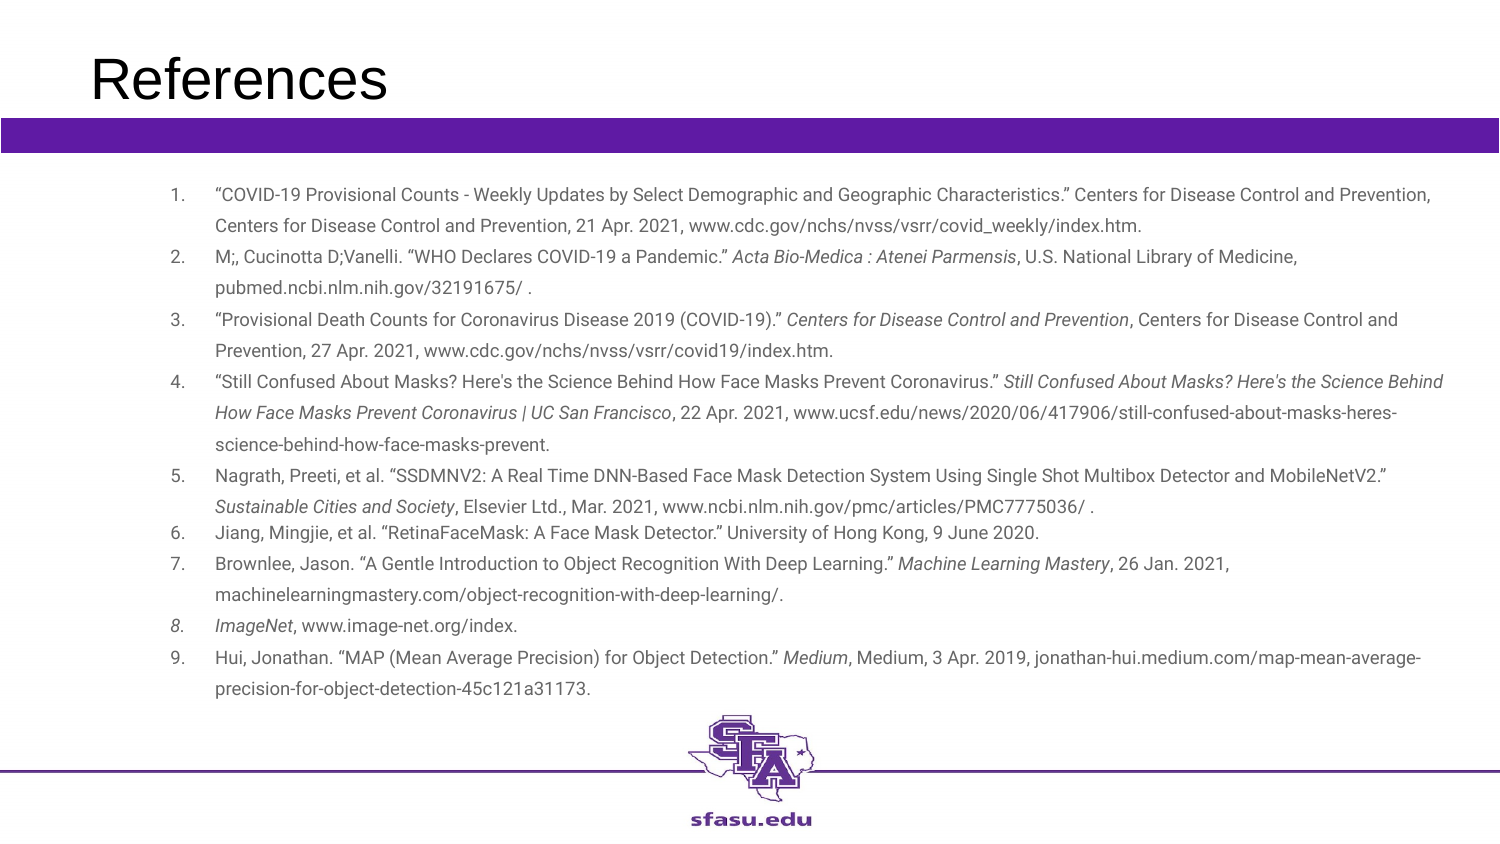

# References

“COVID-19 Provisional Counts - Weekly Updates by Select Demographic and Geographic Characteristics.” Centers for Disease Control and Prevention, Centers for Disease Control and Prevention, 21 Apr. 2021, www.cdc.gov/nchs/nvss/vsrr/covid_weekly/index.htm.
M;, Cucinotta D;Vanelli. “WHO Declares COVID-19 a Pandemic.” Acta Bio-Medica : Atenei Parmensis, U.S. National Library of Medicine, pubmed.ncbi.nlm.nih.gov/32191675/ .
“Provisional Death Counts for Coronavirus Disease 2019 (COVID-19).” Centers for Disease Control and Prevention, Centers for Disease Control and Prevention, 27 Apr. 2021, www.cdc.gov/nchs/nvss/vsrr/covid19/index.htm.
“Still Confused About Masks? Here's the Science Behind How Face Masks Prevent Coronavirus.” Still Confused About Masks? Here's the Science Behind How Face Masks Prevent Coronavirus | UC San Francisco, 22 Apr. 2021, www.ucsf.edu/news/2020/06/417906/still-confused-about-masks-heres-science-behind-how-face-masks-prevent.
Nagrath, Preeti, et al. “SSDMNV2: A Real Time DNN-Based Face Mask Detection System Using Single Shot Multibox Detector and MobileNetV2.” Sustainable Cities and Society, Elsevier Ltd., Mar. 2021, www.ncbi.nlm.nih.gov/pmc/articles/PMC7775036/ .
Jiang, Mingjie, et al. “RetinaFaceMask: A Face Mask Detector.” University of Hong Kong, 9 June 2020.
Brownlee, Jason. “A Gentle Introduction to Object Recognition With Deep Learning.” Machine Learning Mastery, 26 Jan. 2021, machinelearningmastery.com/object-recognition-with-deep-learning/.
ImageNet, www.image-net.org/index.
Hui, Jonathan. “MAP (Mean Average Precision) for Object Detection.” Medium, Medium, 3 Apr. 2019, jonathan-hui.medium.com/map-mean-average-precision-for-object-detection-45c121a31173.